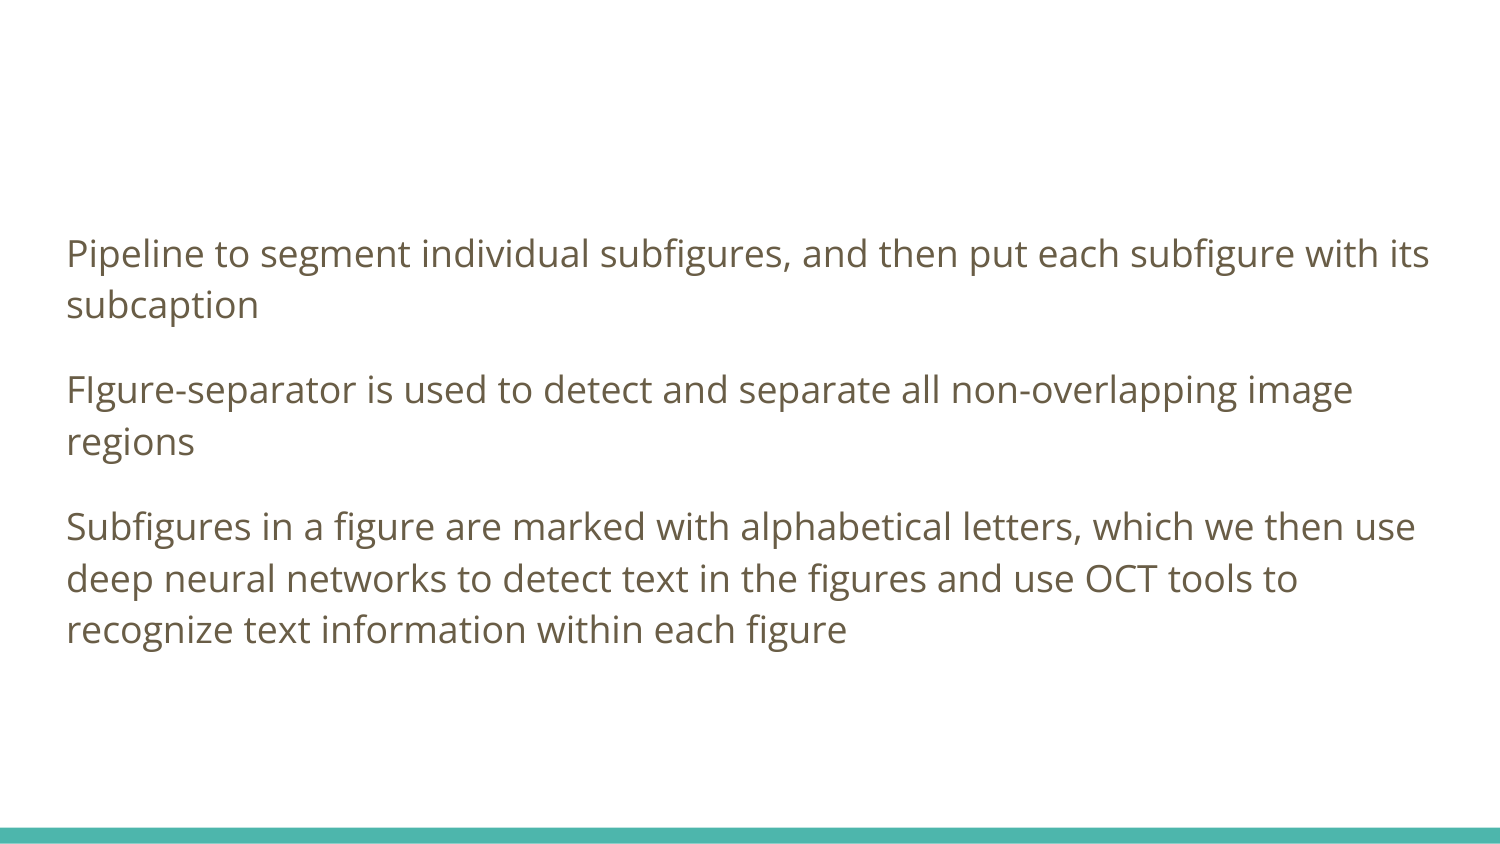

#
Pipeline to segment individual subfigures, and then put each subfigure with its subcaption
FIgure-separator is used to detect and separate all non-overlapping image regions
Subfigures in a figure are marked with alphabetical letters, which we then use deep neural networks to detect text in the figures and use OCT tools to recognize text information within each figure